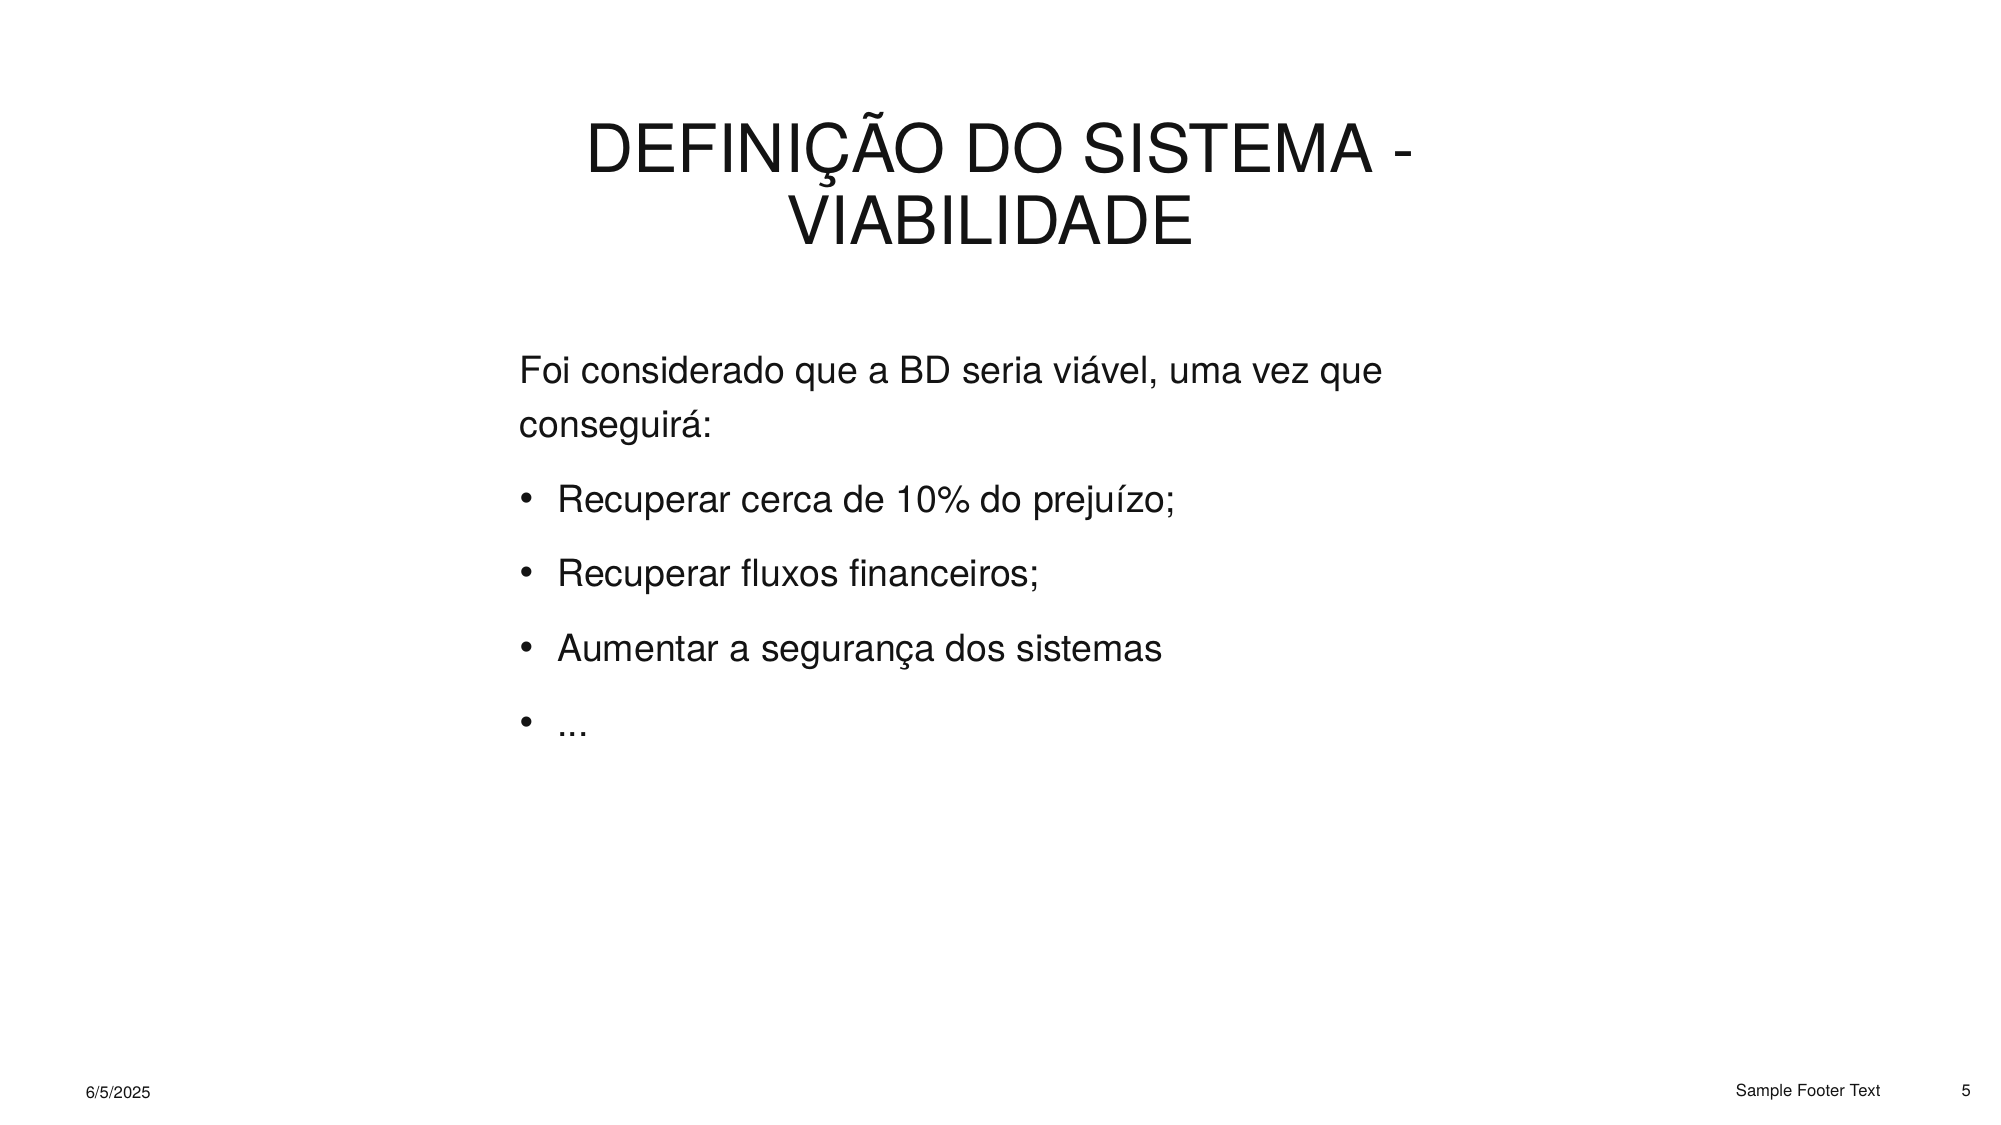

# Definição do Sistema - Viabilidade
Foi considerado que a BD seria viável, uma vez que conseguirá:
Recuperar cerca de 10% do prejuízo;
Recuperar fluxos financeiros;
Aumentar a segurança dos sistemas
...

6/5/2025
Sample Footer Text
5